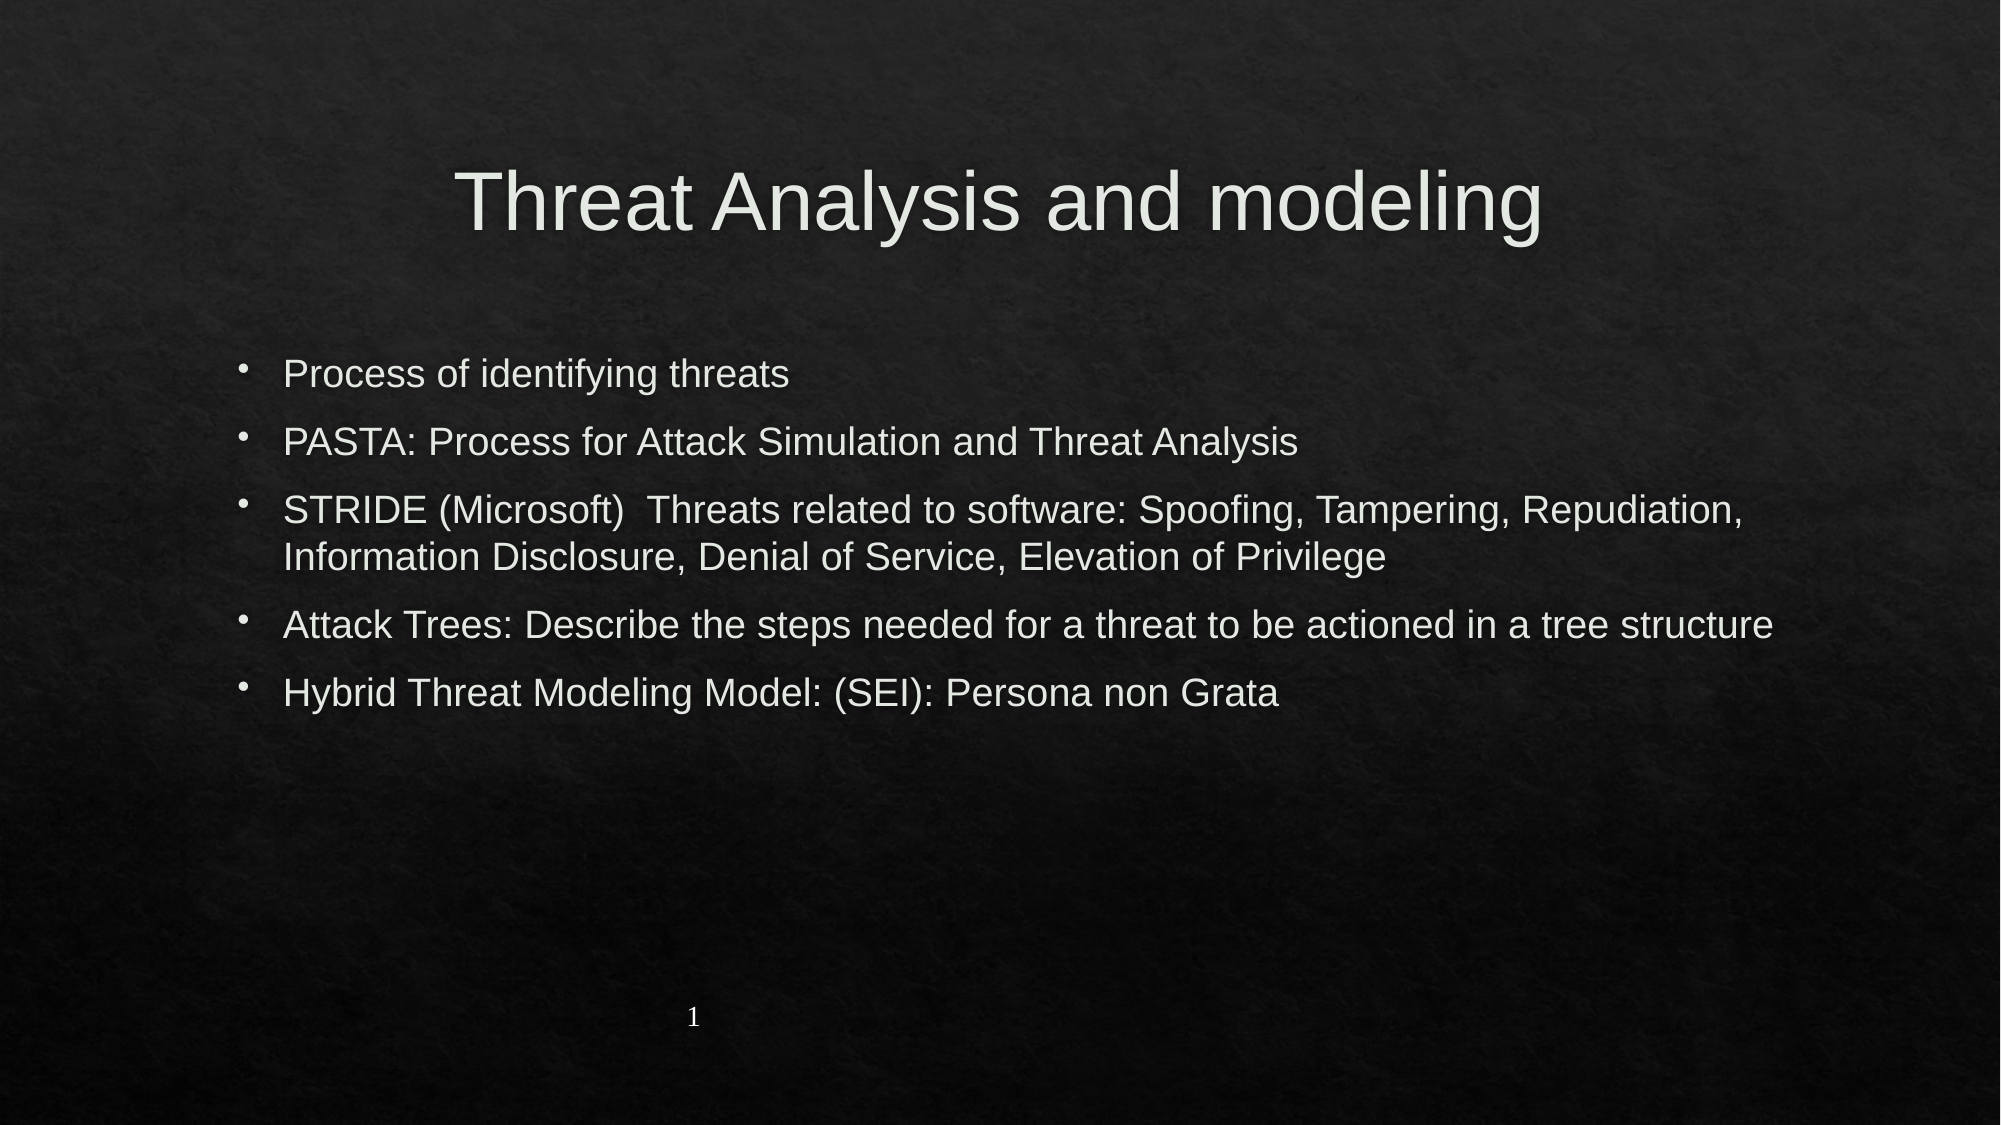

# Threat Analysis and modeling
Process of identifying threats
PASTA: Process for Attack Simulation and Threat Analysis
STRIDE (Microsoft)  Threats related to software: Spoofing, Tampering, Repudiation, Information Disclosure, Denial of Service, Elevation of Privilege
Attack Trees: Describe the steps needed for a threat to be actioned in a tree structure
Hybrid Threat Modeling Model: (SEI): Persona non Grata

1